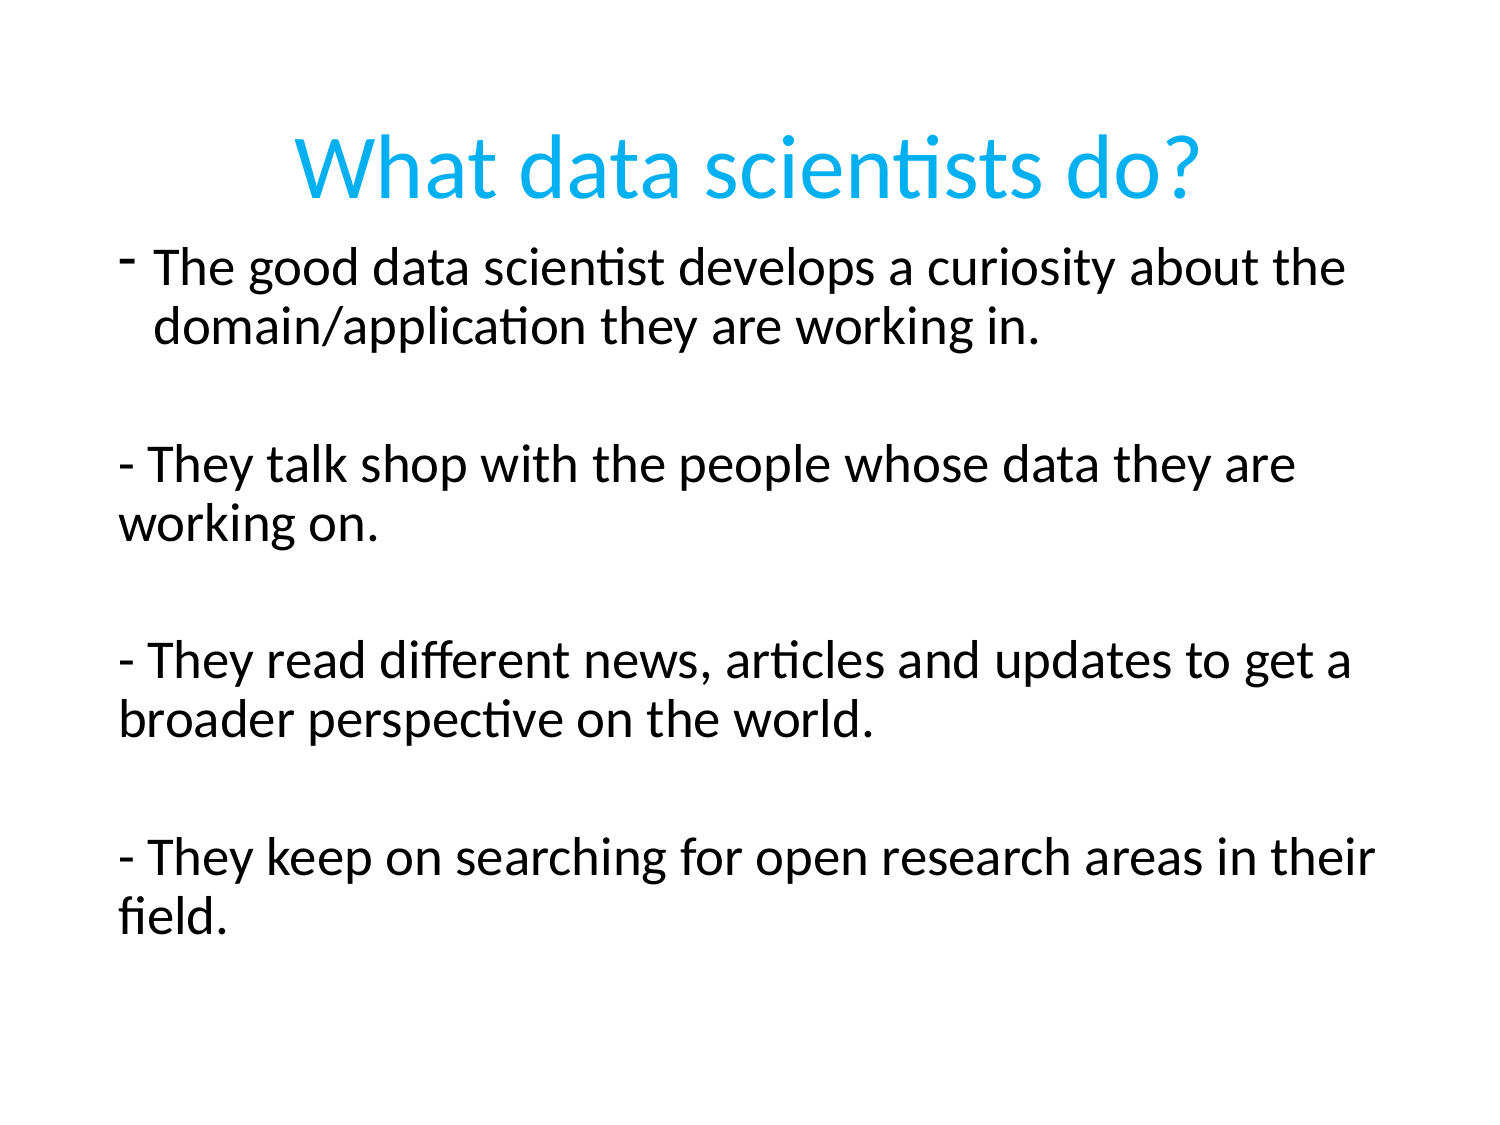

# What data scientists do?
The good data scientist develops a curiosity about the domain/application they are working in.
- They talk shop with the people whose data they are working on.
- They read different news, articles and updates to get a broader perspective on the world.
- They keep on searching for open research areas in their field.